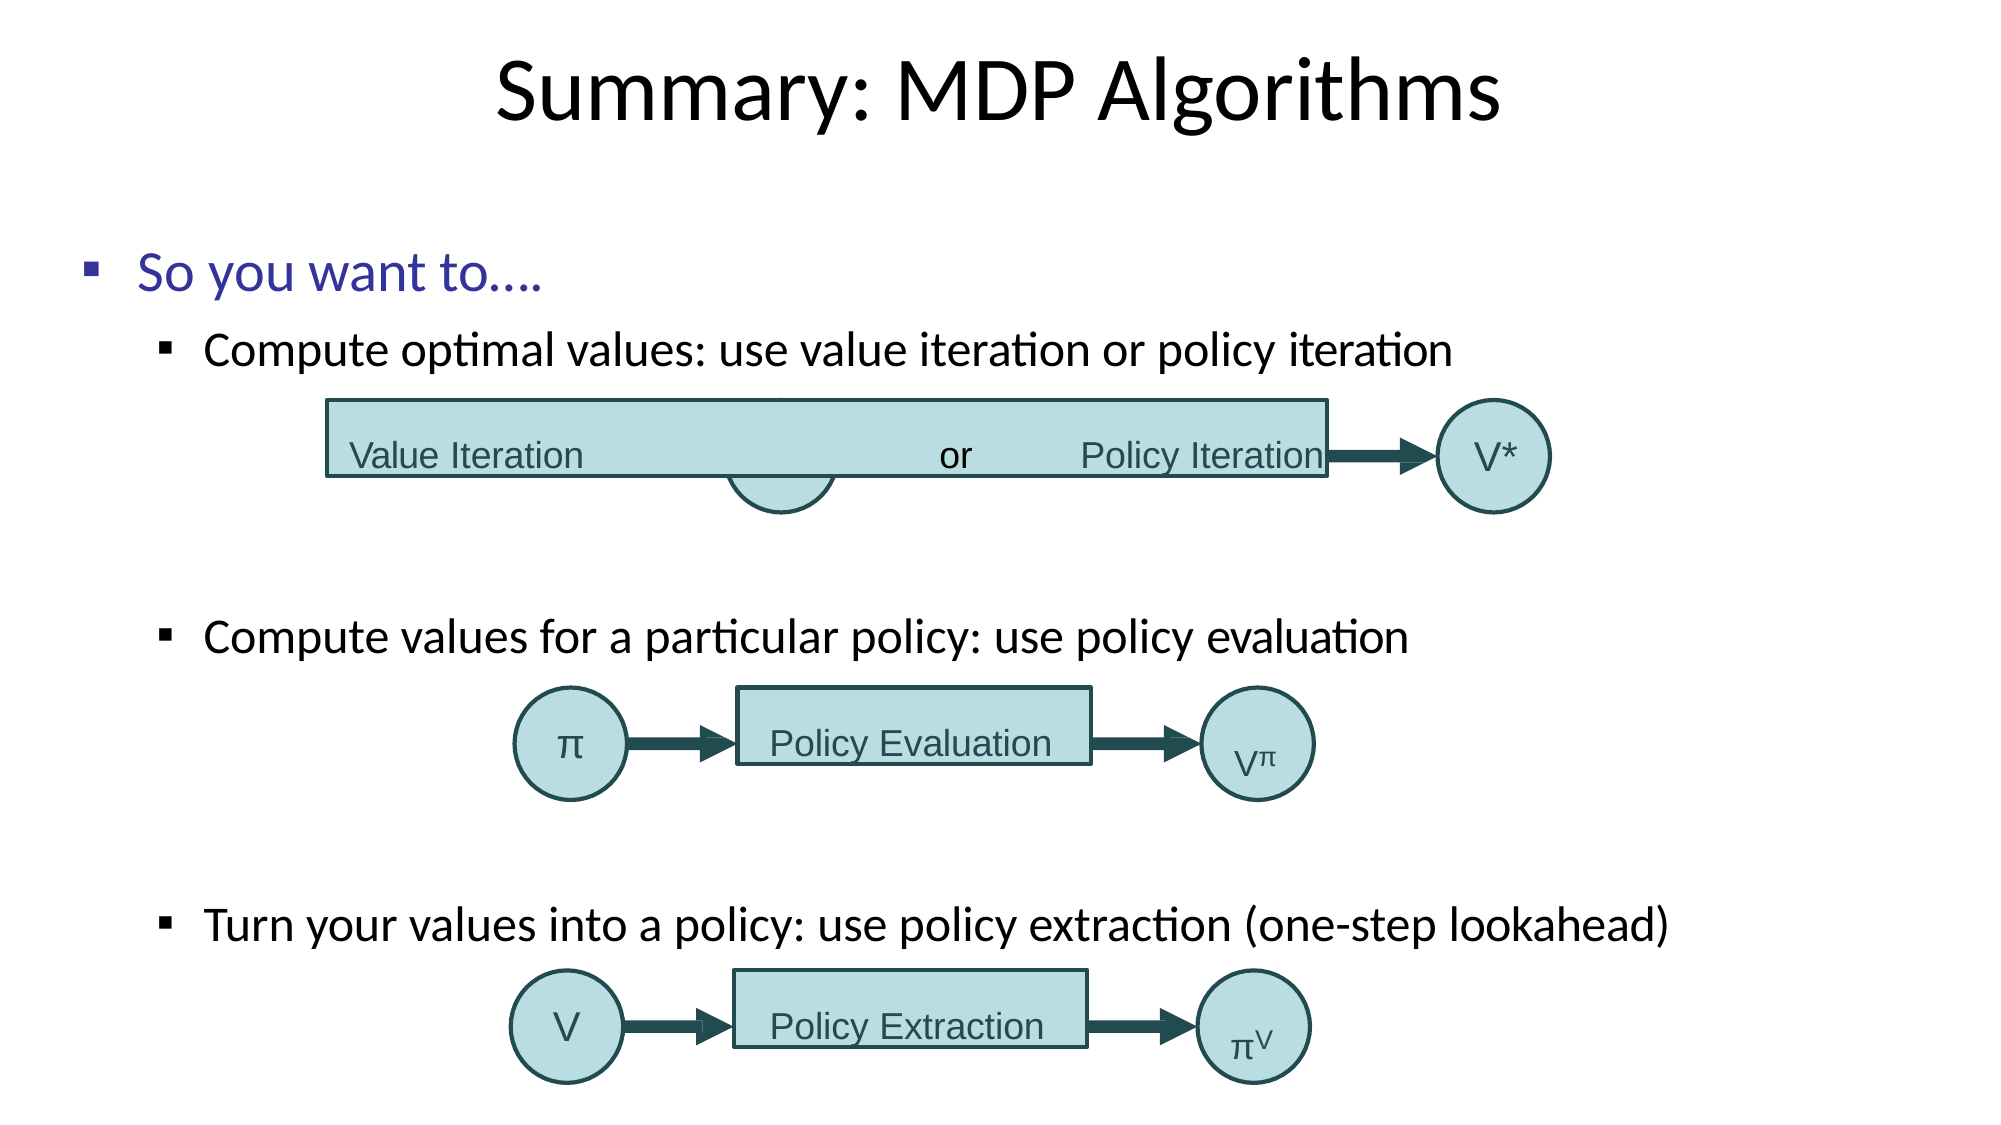

# Summary: MDP Algorithms
So you want to….
Compute optimal values: use value iteration or policy iteration
Value Iteration	or	Policy Iteration

V*	V*

Compute values for a particular policy: use policy evaluation

Policy Evaluation

Vπ
π

Turn your values into a policy: use policy extraction (one-step lookahead)

Policy Extraction

πV
V